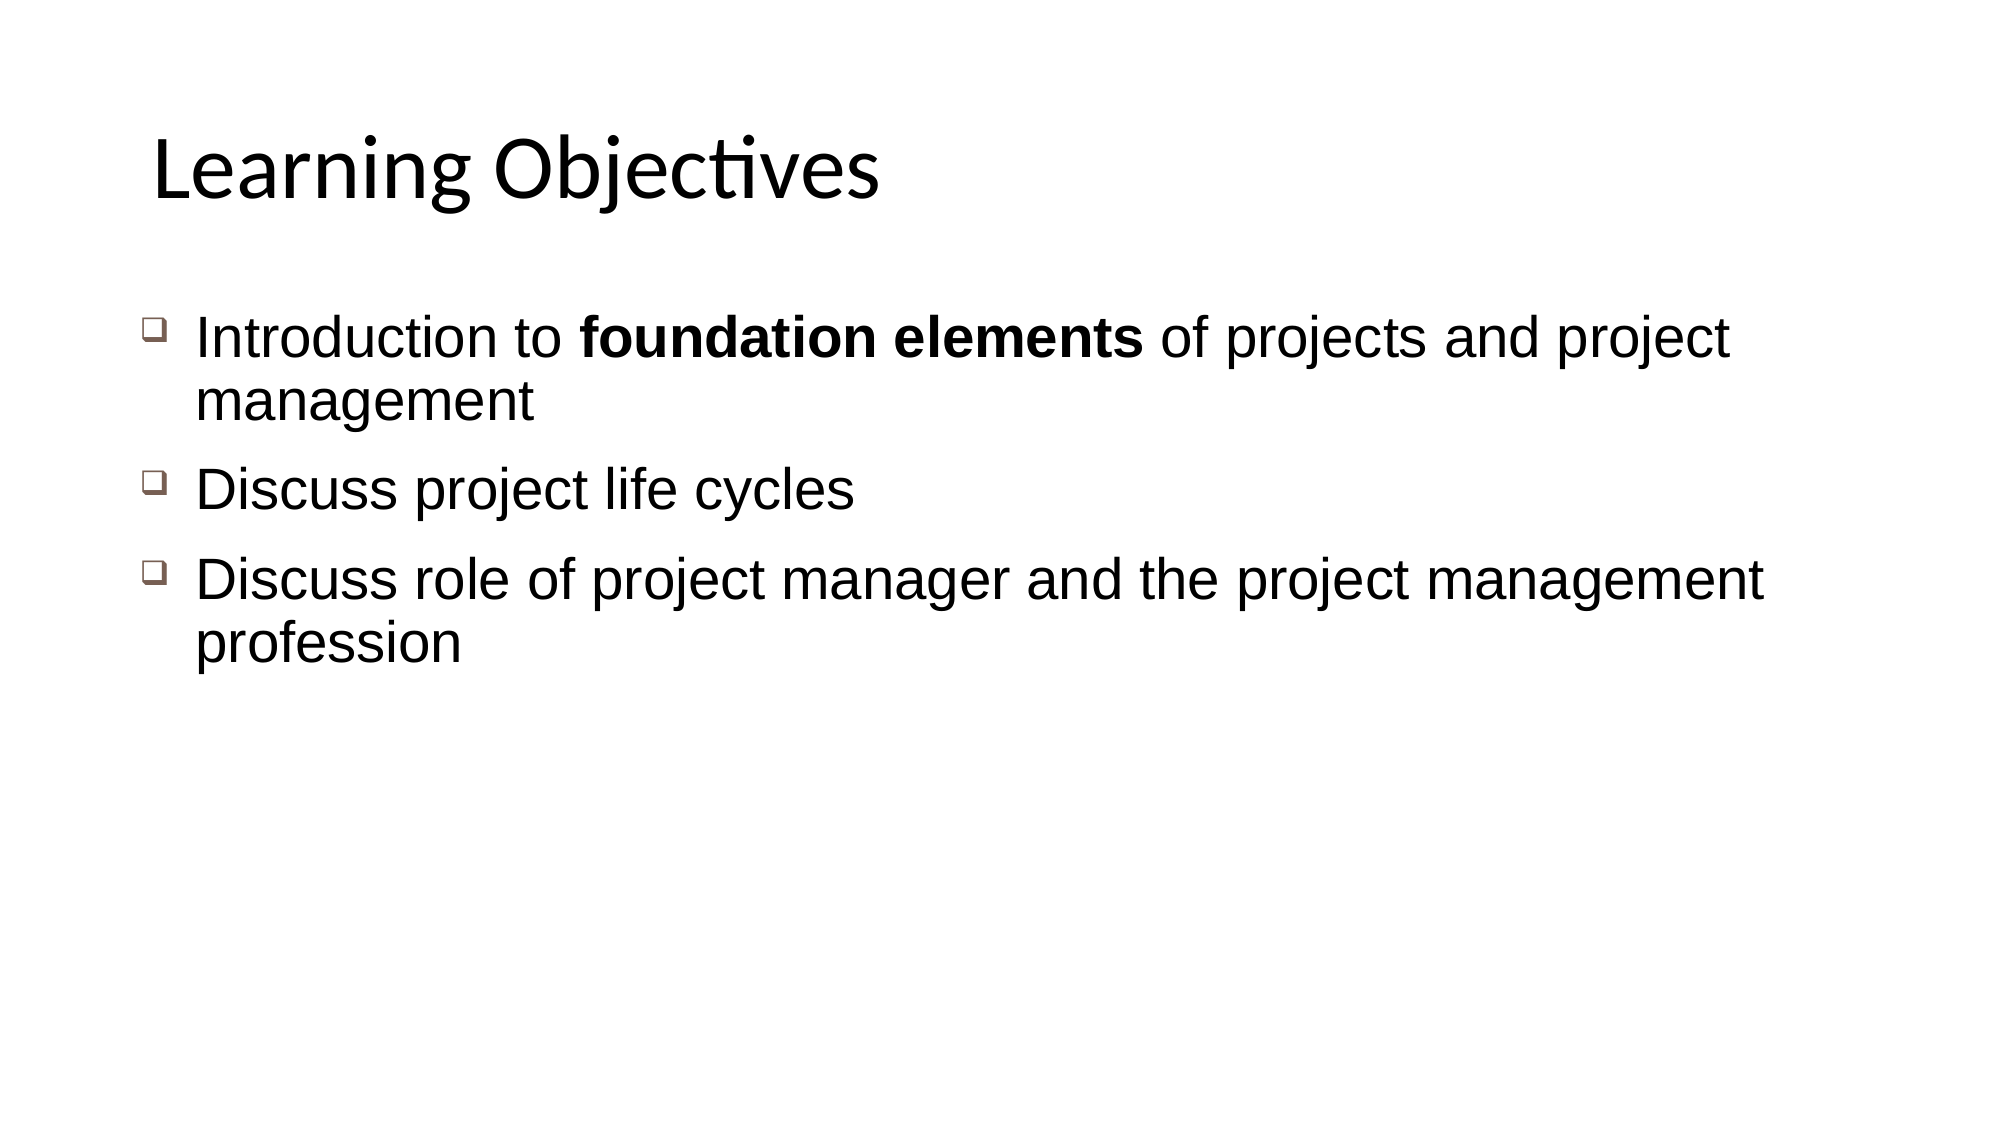

# Learning Objectives
Introduction to foundation elements of projects and project management
Discuss project life cycles
Discuss role of project manager and the project management profession
The PMI Registered Education Provider logo is a registered mark of the Project Management Institute, Inc.